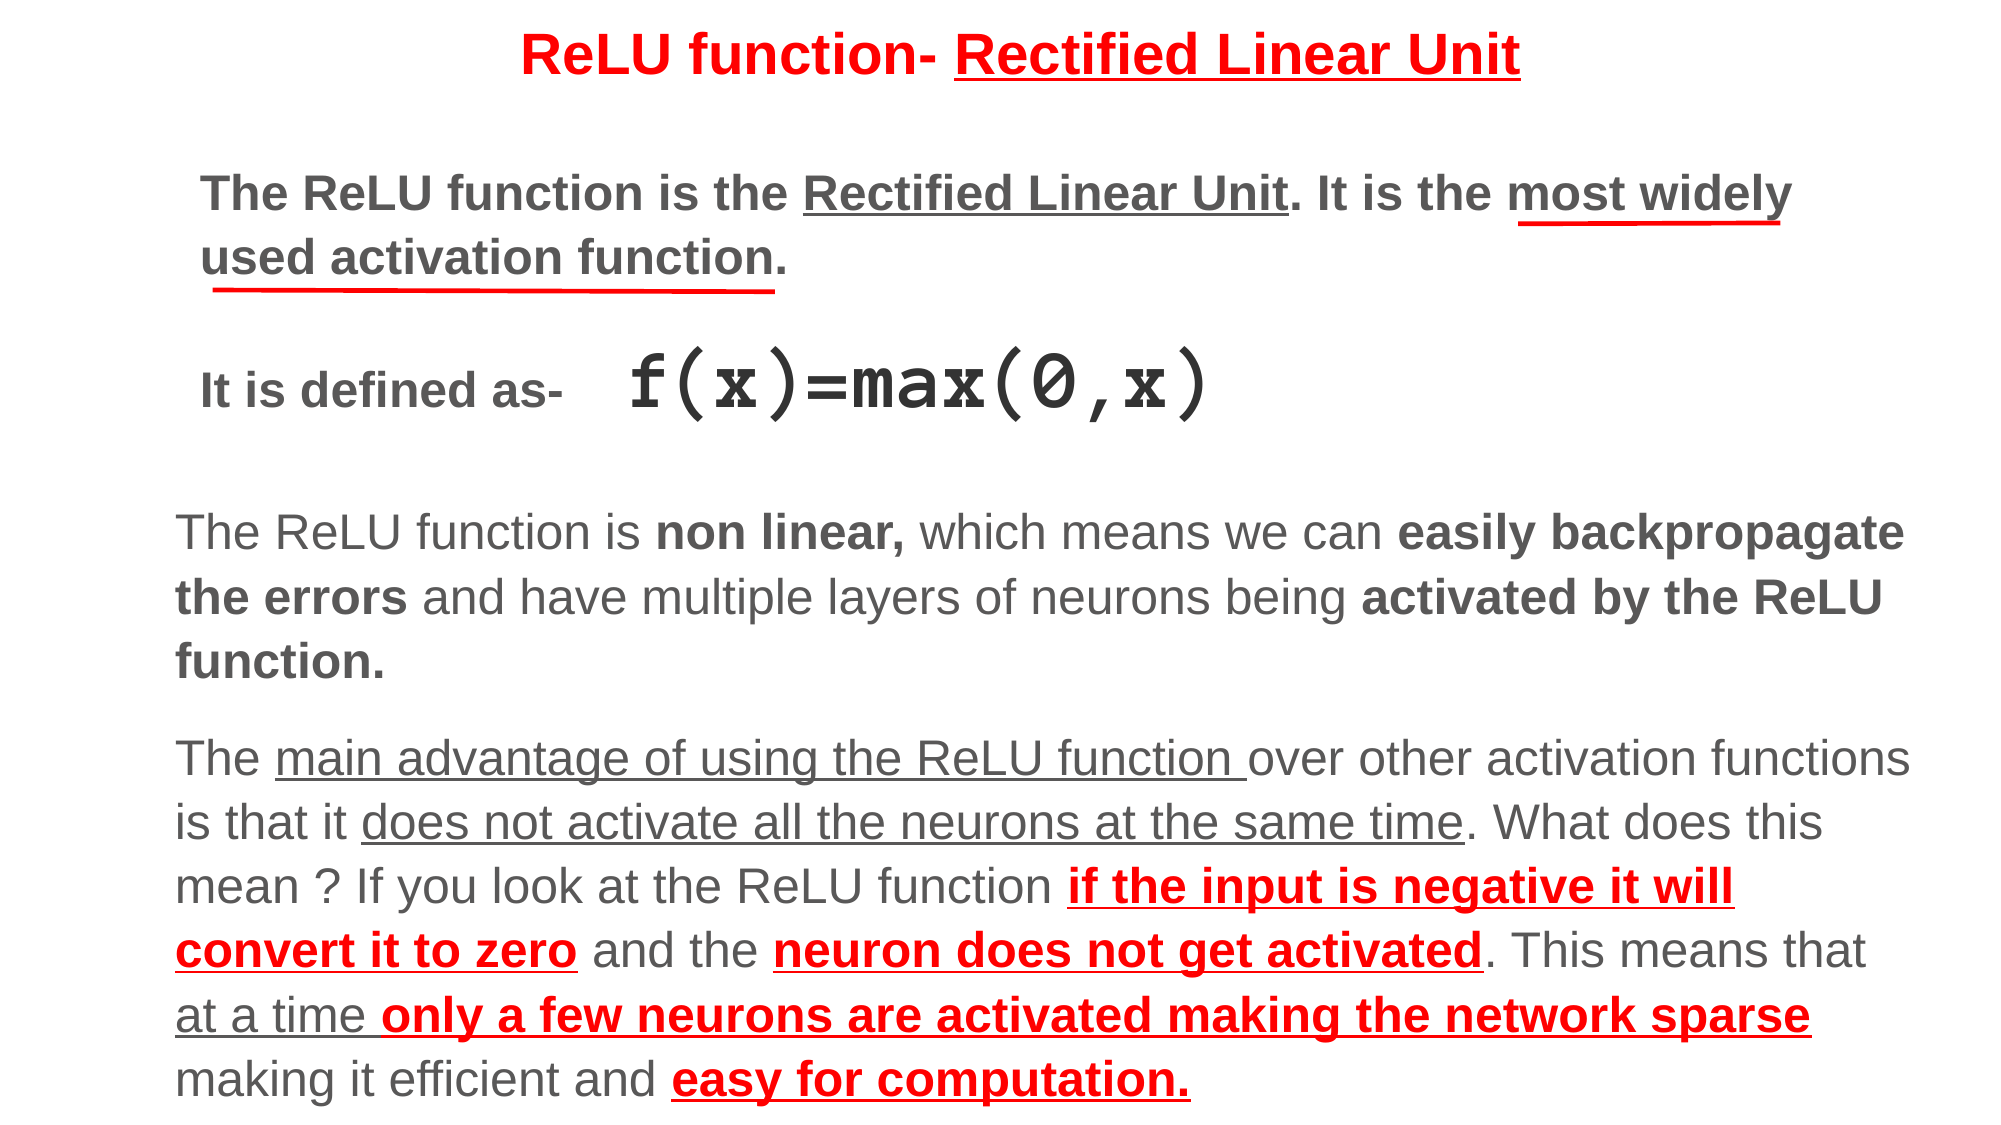

ReLU function- Rectified Linear Unit
The ReLU function is the Rectified Linear Unit. It is the most widely used activation function.
It is defined as-     f(x)=max(0,x)

The ReLU function is non linear, which means we can easily backpropagate the errors and have multiple layers of neurons being activated by the ReLU function.
The main advantage of using the ReLU function over other activation functions is that it does not activate all the neurons at the same time. What does this mean ? If you look at the ReLU function if the input is negative it will convert it to zero and the neuron does not get activated. This means that at a time only a few neurons are activated making the network sparse making it efficient and easy for computation.